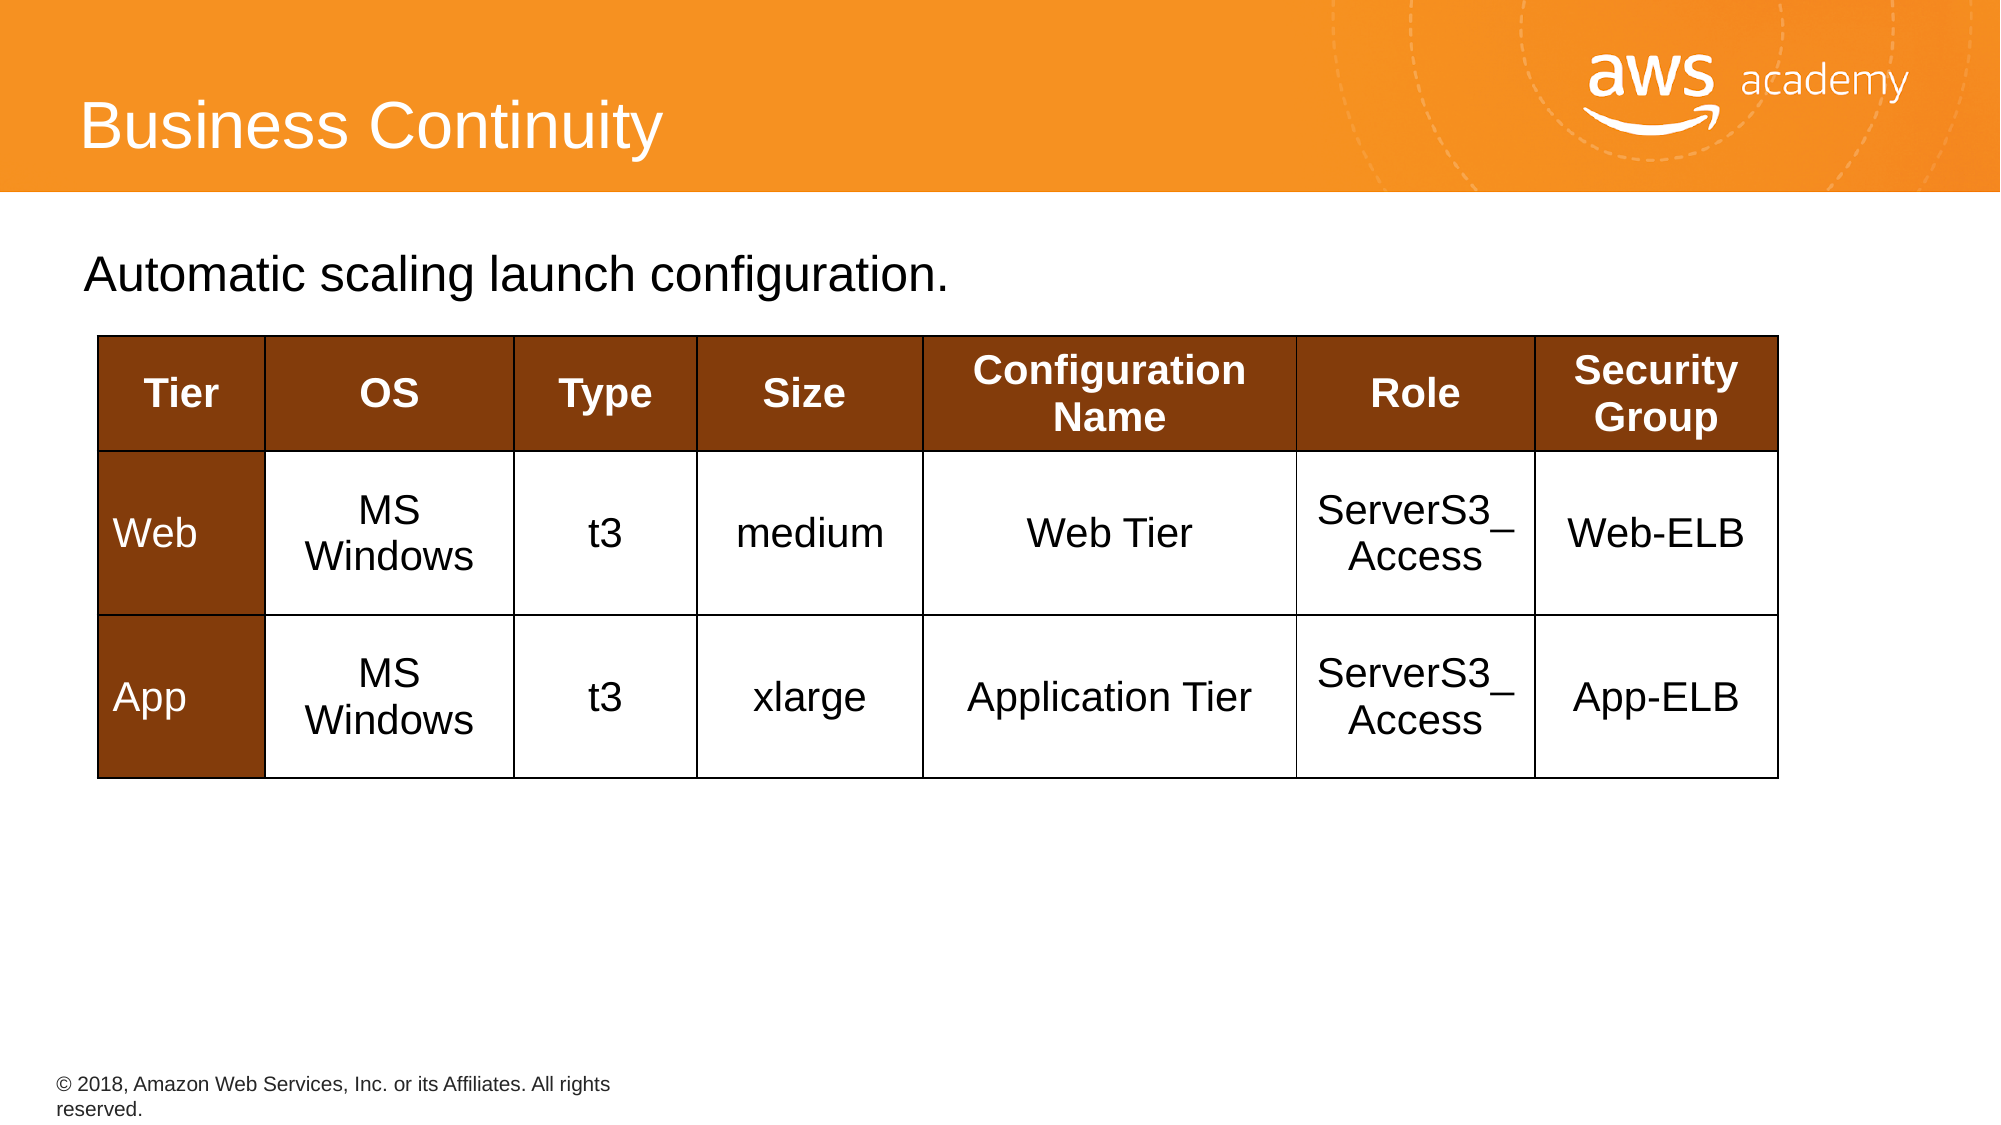

Business Continuity
Automatic scaling launch configuration.
| Tier | OS | Type | Size | Configuration Name | Role | Security Group |
| --- | --- | --- | --- | --- | --- | --- |
| Web | MS Windows | t3 | medium | Web Tier | ServerS3\_Access | Web-ELB |
| App | MS Windows | t3 | xlarge | Application Tier | ServerS3\_Access | App-ELB |